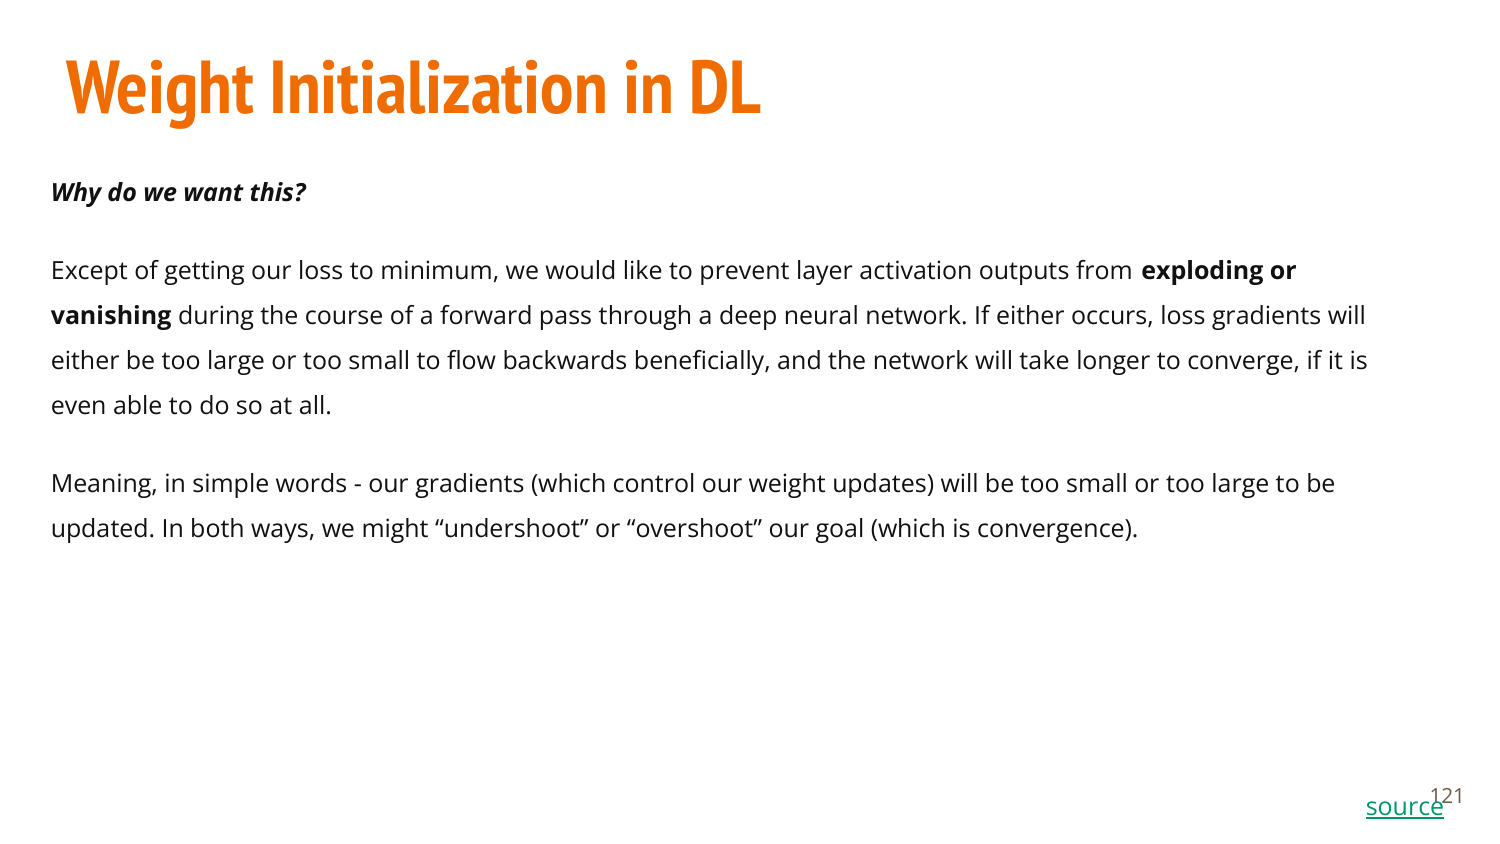

# Weight Initialization in DL
Why do we want this?
Except of getting our loss to minimum, we would like to prevent layer activation outputs from exploding or vanishing during the course of a forward pass through a deep neural network. If either occurs, loss gradients will either be too large or too small to flow backwards beneficially, and the network will take longer to converge, if it is even able to do so at all.
Meaning, in simple words - our gradients (which control our weight updates) will be too small or too large to be updated. In both ways, we might “undershoot” or “overshoot” our goal (which is convergence).

121
source